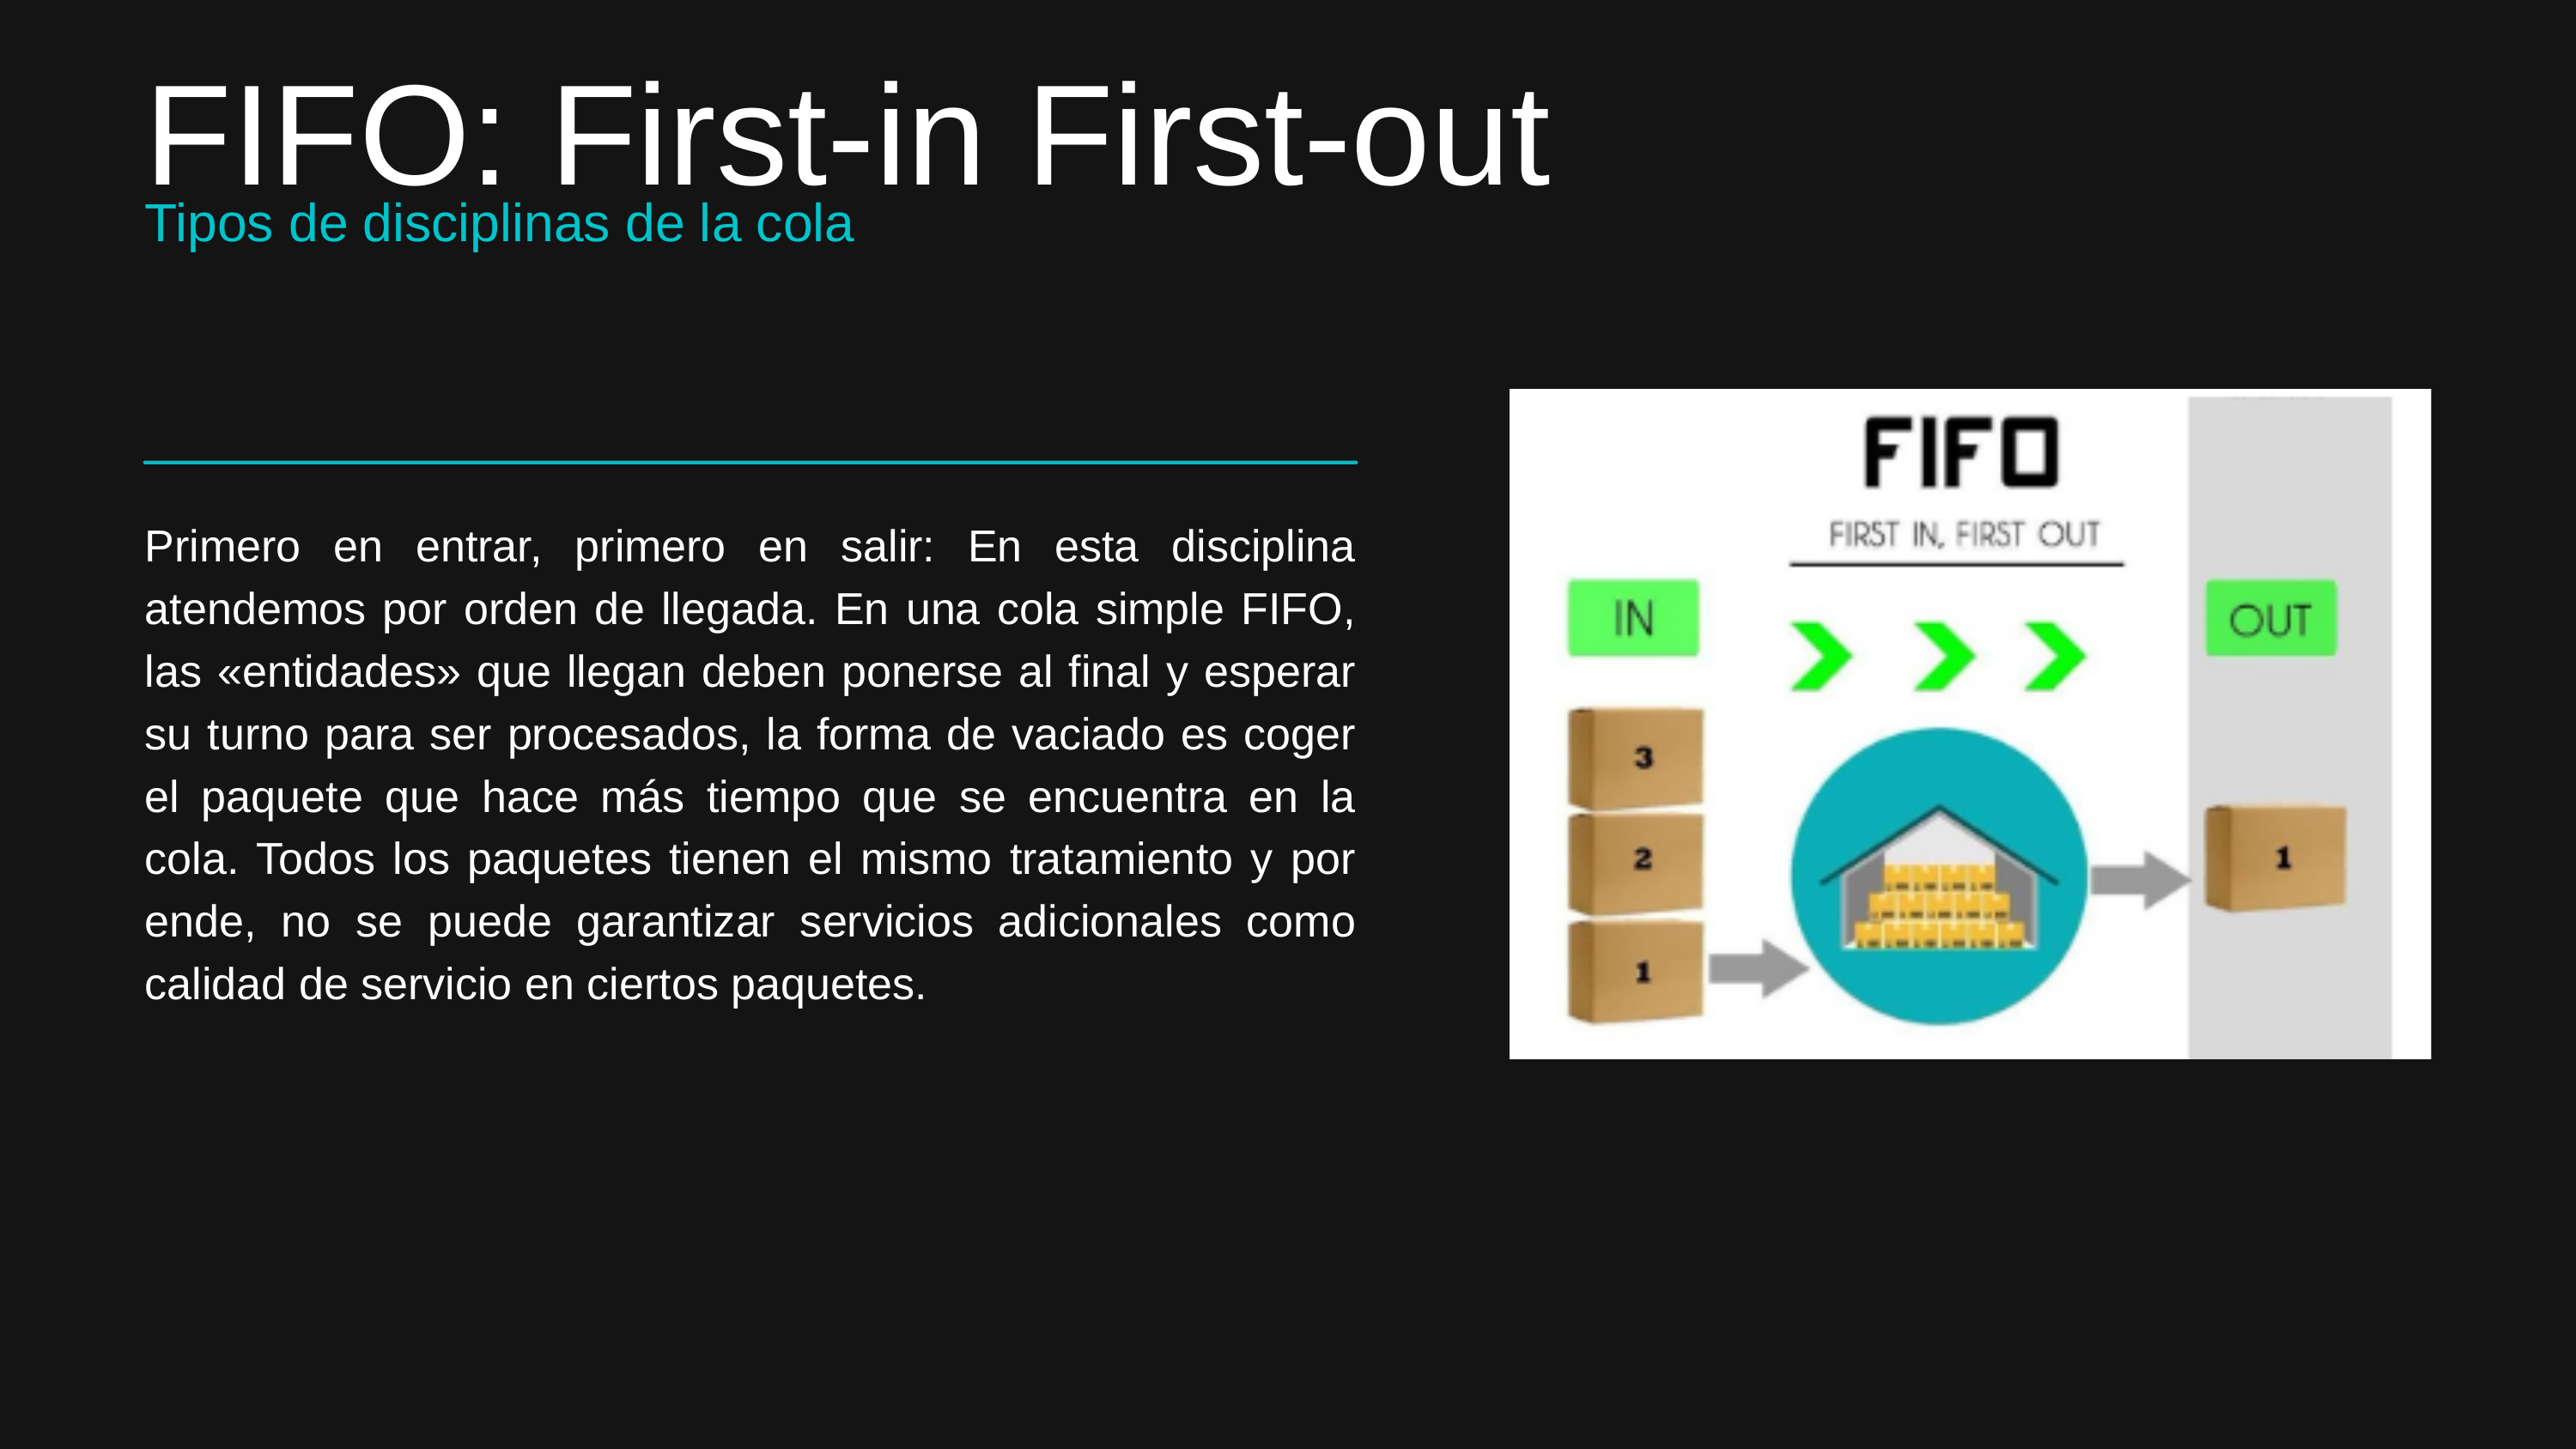

FIFO: First-in First-out
Tipos de disciplinas de la cola

Primero en entrar, primero en salir: En esta disciplina atendemos por orden de llegada. En una cola simple FIFO, las «entidades» que llegan deben ponerse al final y esperar su turno para ser procesados, la forma de vaciado es coger el paquete que hace más tiempo que se encuentra en la cola. Todos los paquetes tienen el mismo tratamiento y por ende, no se puede garantizar servicios adicionales como calidad de servicio en ciertos paquetes.